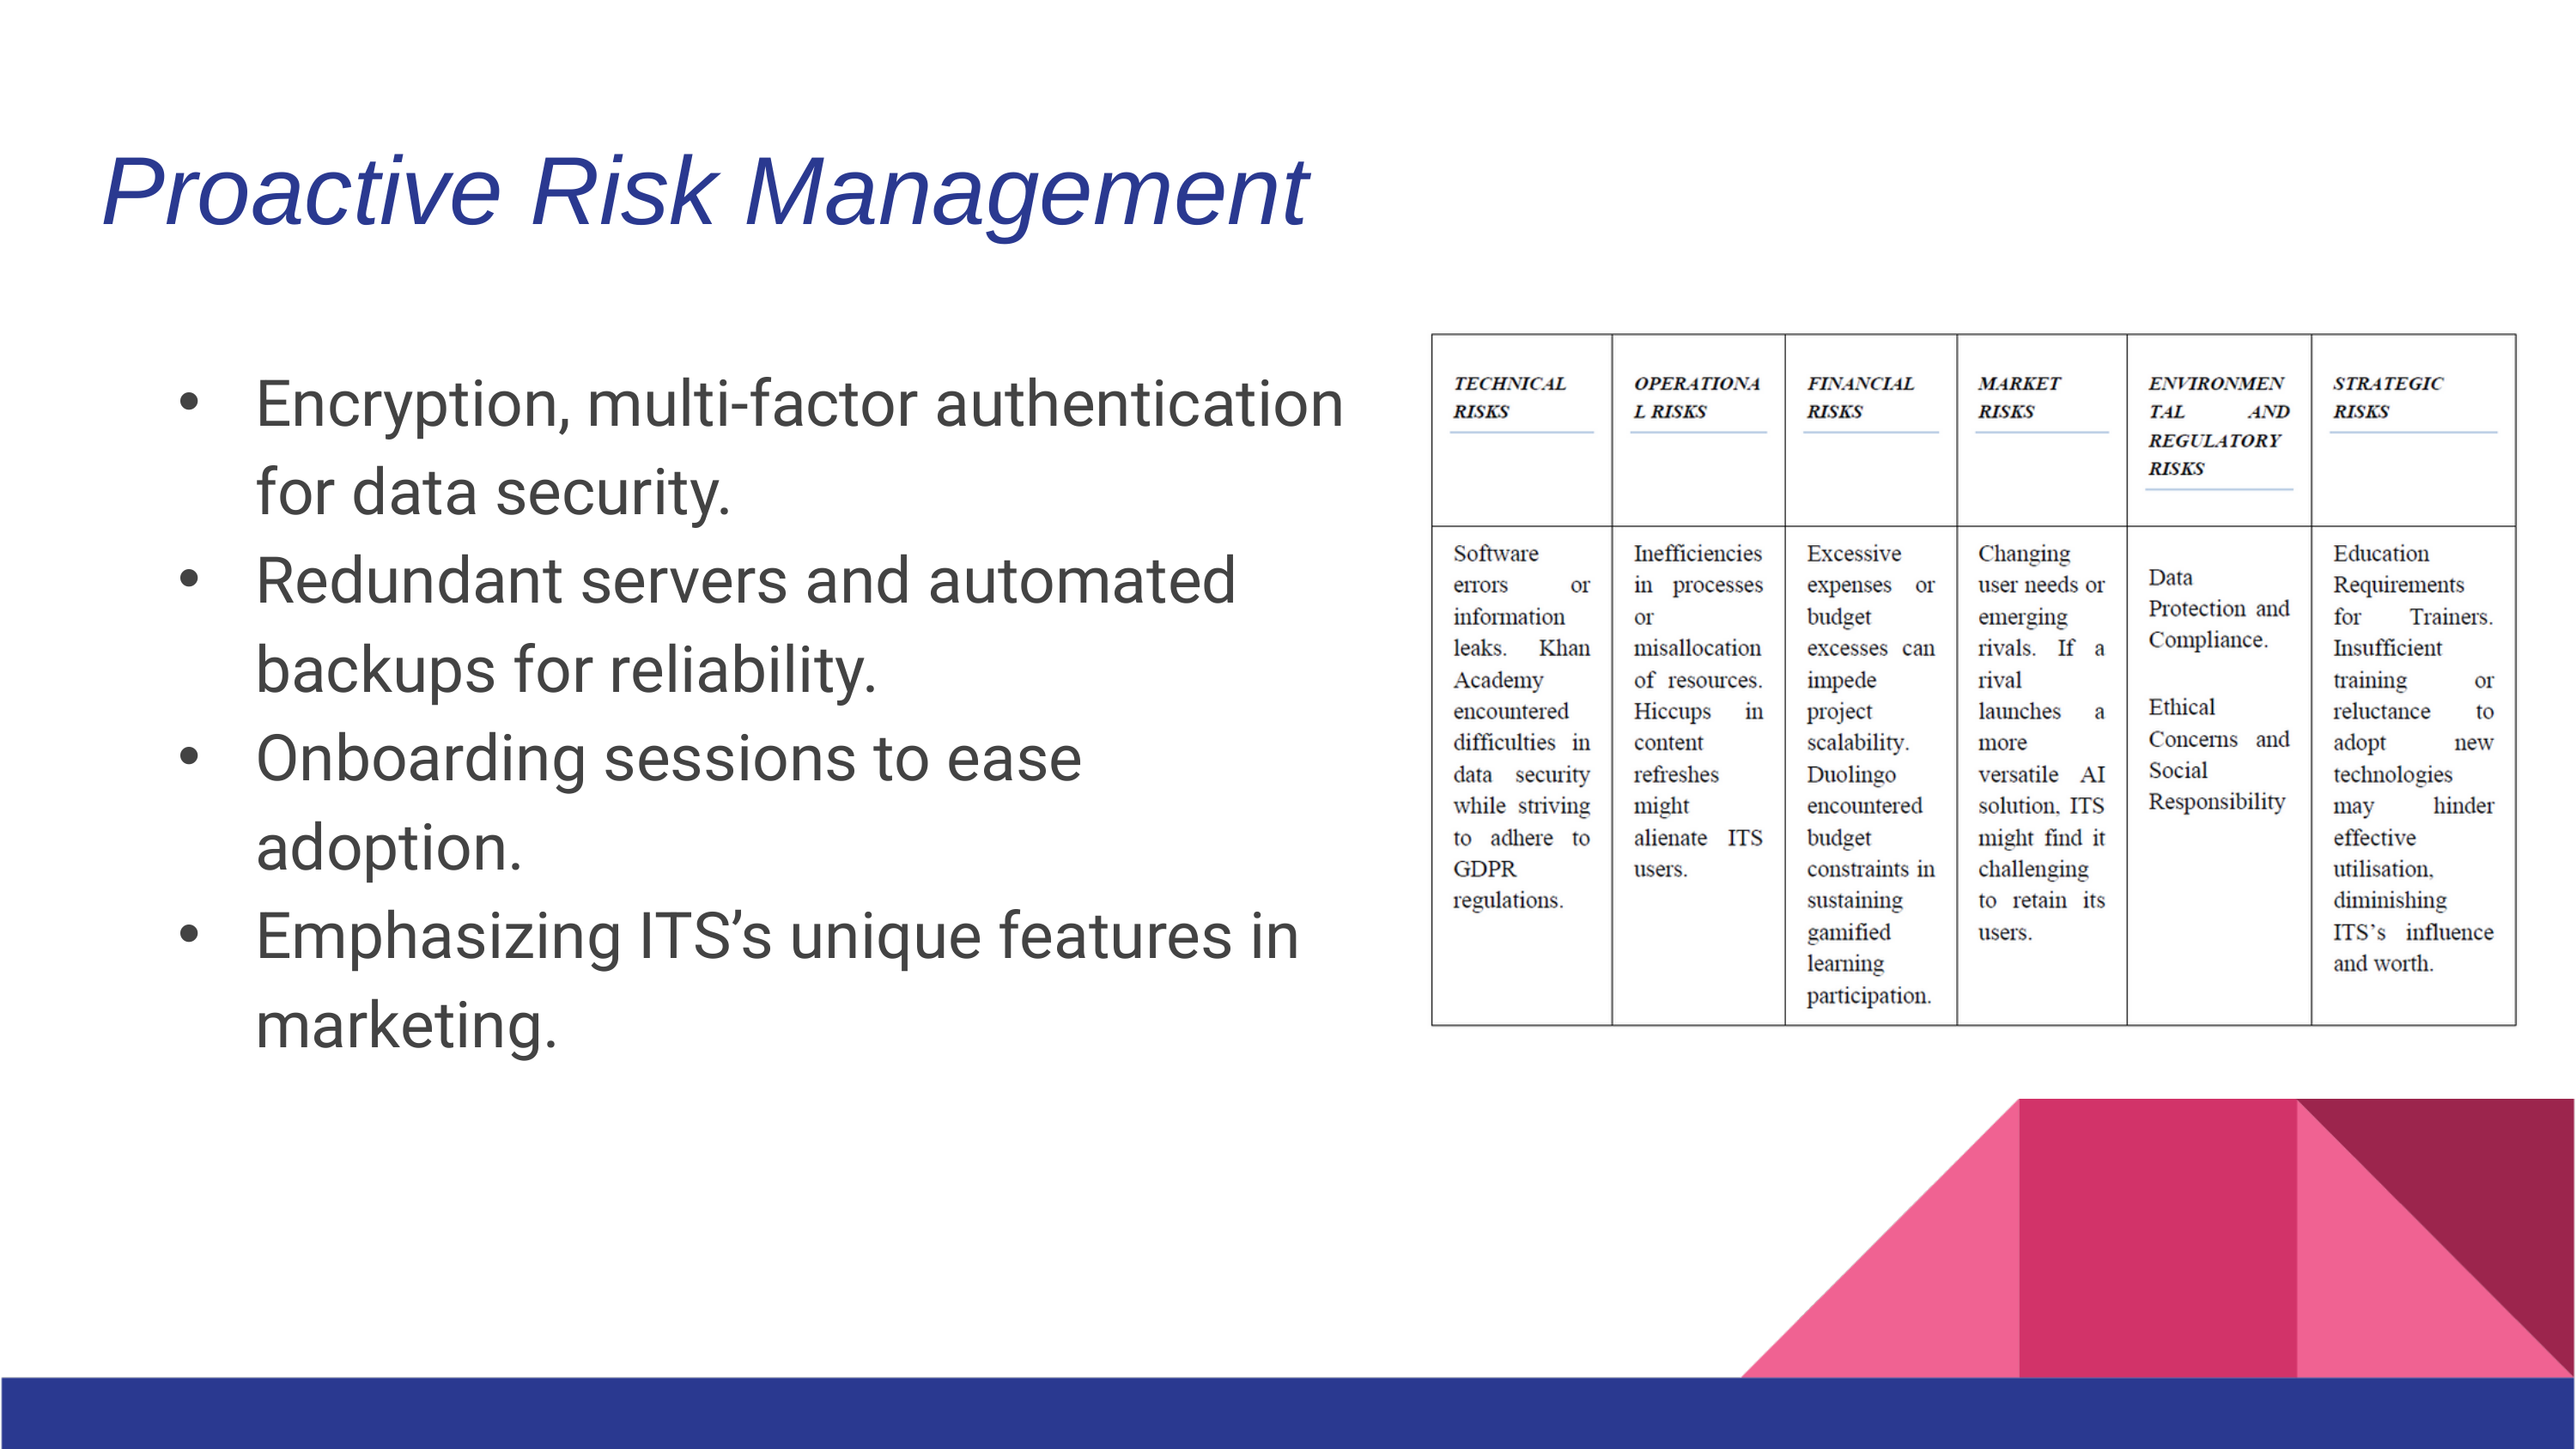

Proactive Risk Management

Encryption, multi-factor authentication for data security.
Redundant servers and automated backups for reliability.
Onboarding sessions to ease adoption.
Emphasizing ITS’s unique features in marketing.